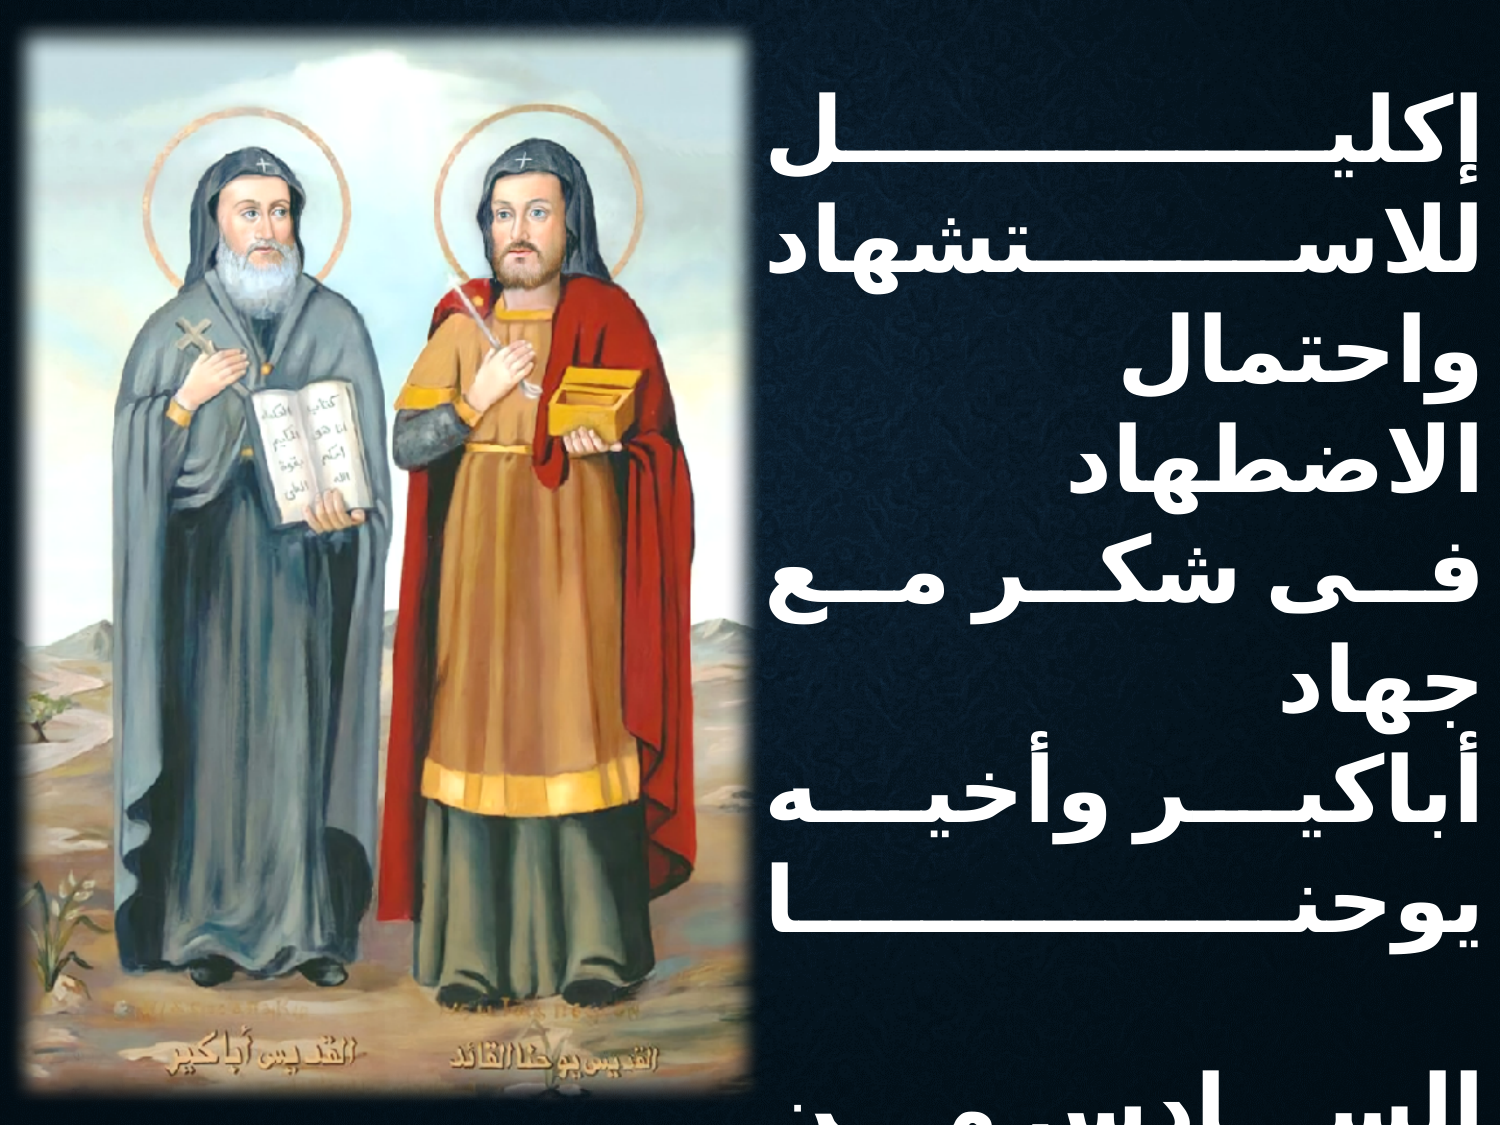

إكليل للاستشهاد
واحتمال الاضطهاد
فى شكر مع جهاد
أباكير وأخيه يوحنا
السادس من أمشير
لاستشهادكم يشير
نهلَّل بالتبشير
أباكير وأخيه يوحنا